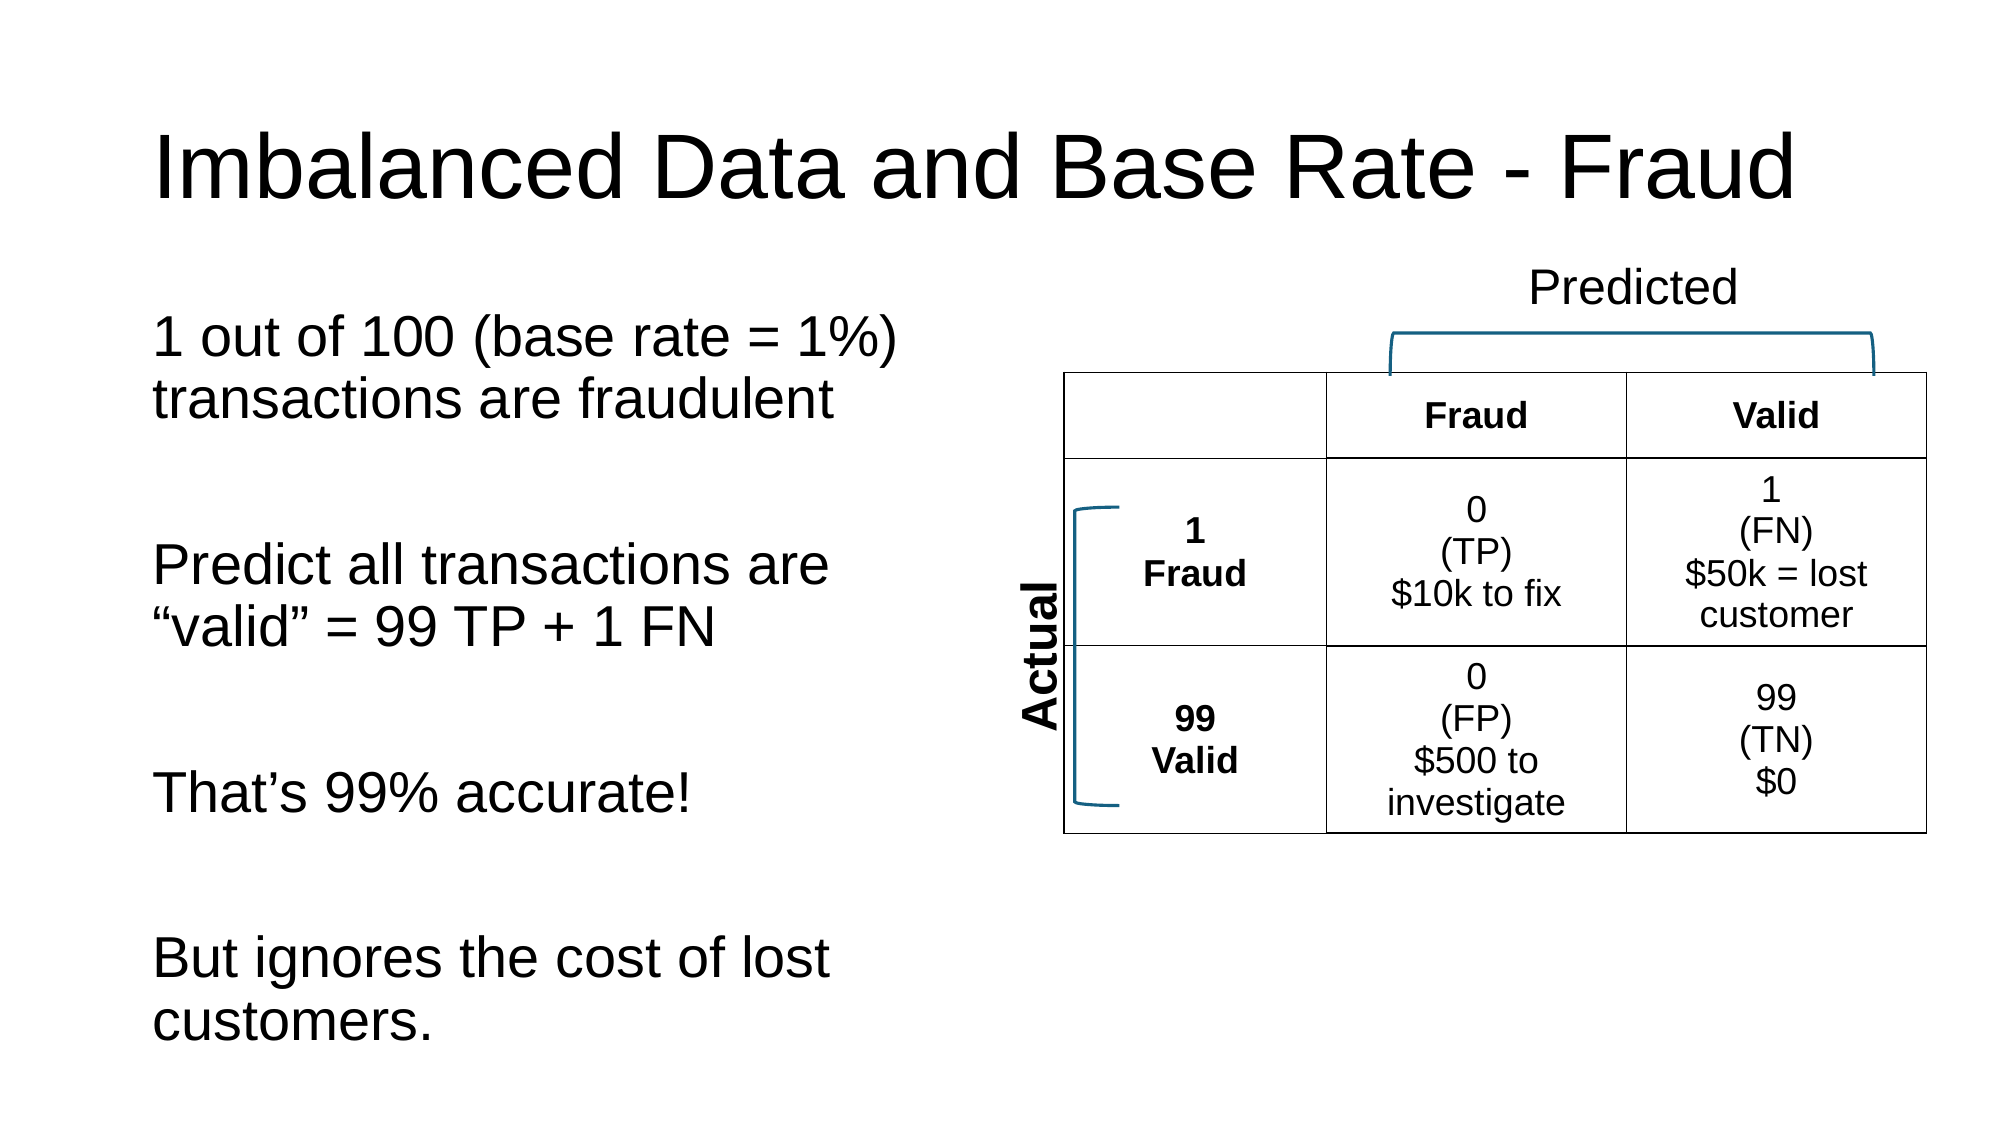

# Imbalanced Data and Base Rate - Fraud

Predicted
1 out of 100 (base rate = 1%) transactions are fraudulent

Predict all transactions are “valid” = 99 TP + 1 FN

That’s 99% accurate!

But ignores the cost of lost customers.
|  | Fraud | Valid |
| --- | --- | --- |
| 1 Fraud | 0 (TP) $10k to fix | 1 (FN) $50k = lost customer |
| 99 Valid | 0 (FP) $500 to investigate | 99 (TN) $0 |

Actual